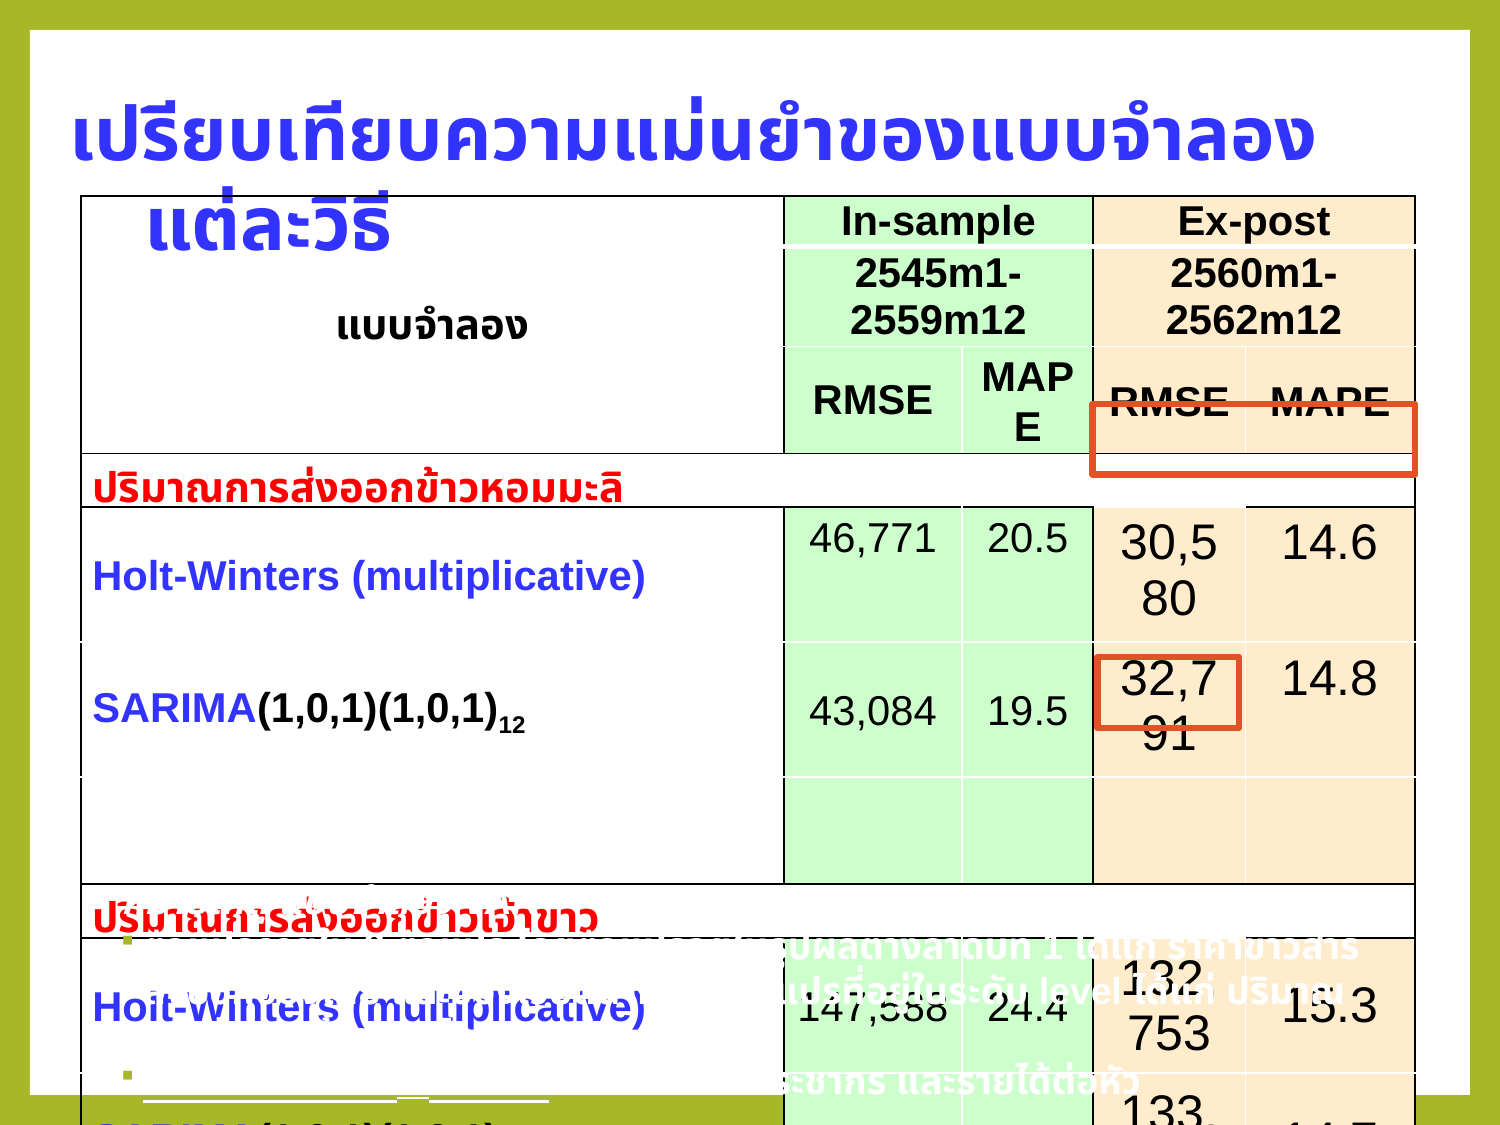

เปรียบเทียบความแม่นยำของแบบจำลองแต่ละวิธี
| แบบจำลอง | In-sample |  | Ex-post |  |
| --- | --- | --- | --- | --- |
|  | 2545m1-2559m12 |  | 2560m1-2562m12 |  |
|  | RMSE | MAPE | RMSE | MAPE |
| ปริมาณการส่งออกข้าวหอมมะลิ |  |  |  |  |
| Holt-Winters (multiplicative) | 46,771 | 20.5 | 30,580 | 14.6 |
| SARIMA(1,0,1)(1,0,1)12 | 43,084 | 19.5 | 32,791 | 14.8 |
| แผนการผลิตและการตลาดข้าวครบวงจร |  |  |  |  |
| ปริมาณการส่งออกข้าวเจ้าขาว |  |  |  |  |
| Holt-Winters (multiplicative) | 147,588 | 24.4 | 132,753 | 15.3 |
| SARIMA(1,0,1)(1,0,1)12 | 140,631 | 23.0 | 133,799 | 14.7 |
| แผนการผลิตและการตลาดข้าวครบวงจร |  |  |  |  |

หมายเหตุ แบบจำลอง VAR
ตัวแปรภายใน 3 ตัวแปร โดยตัวแปรอยู่ในรูปผลต่างลำดับที่ 1 ได้แก่ ราคาข้าวสารส่งออกของไทย และของเวียดนาม และตัวแปรที่อยู่ในระดับ level ได้แก่ ปริมาณการส่งออกข้าวของไทย
ตัวแปรภายนอก 2 ตัวแปร ได้แก่ จำนวนประชากร และรายได้ต่อหัว